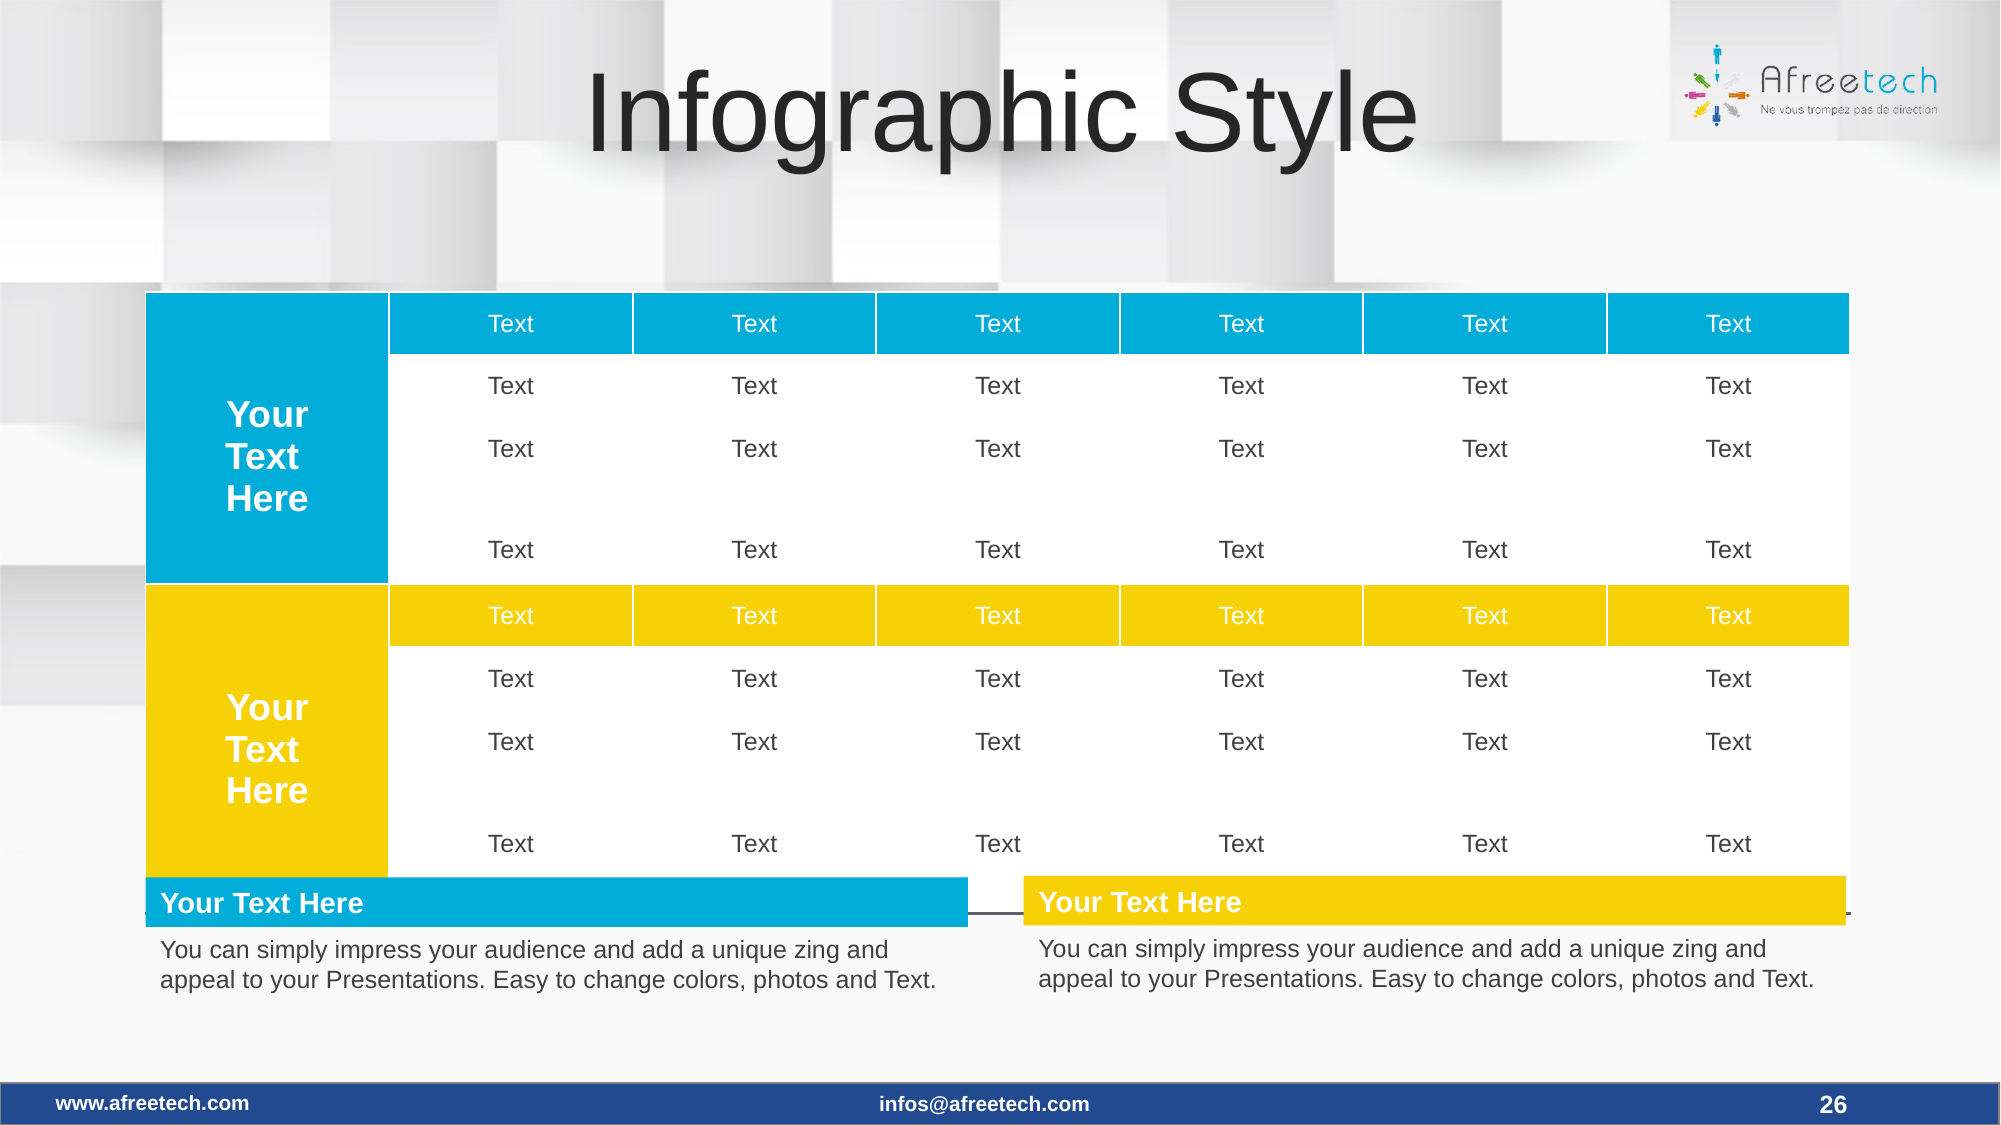

Infographic Style
| Your Text Here | Text | Text | Text | Text | Text | Text |
| --- | --- | --- | --- | --- | --- | --- |
|  | Text | Text | Text | Text | Text | Text |
|  | Text | Text | Text | Text | Text | Text |
|  | Text | Text | Text | Text | Text | Text |
| Your Text Here | Text | Text | Text | Text | Text | Text |
| --- | --- | --- | --- | --- | --- | --- |
|  | Text | Text | Text | Text | Text | Text |
|  | Text | Text | Text | Text | Text | Text |
|  | Text | Text | Text | Text | Text | Text |
Your Text Here
Your Text Here
You can simply impress your audience and add a unique zing and appeal to your Presentations. Easy to change colors, photos and Text.
You can simply impress your audience and add a unique zing and appeal to your Presentations. Easy to change colors, photos and Text.
26